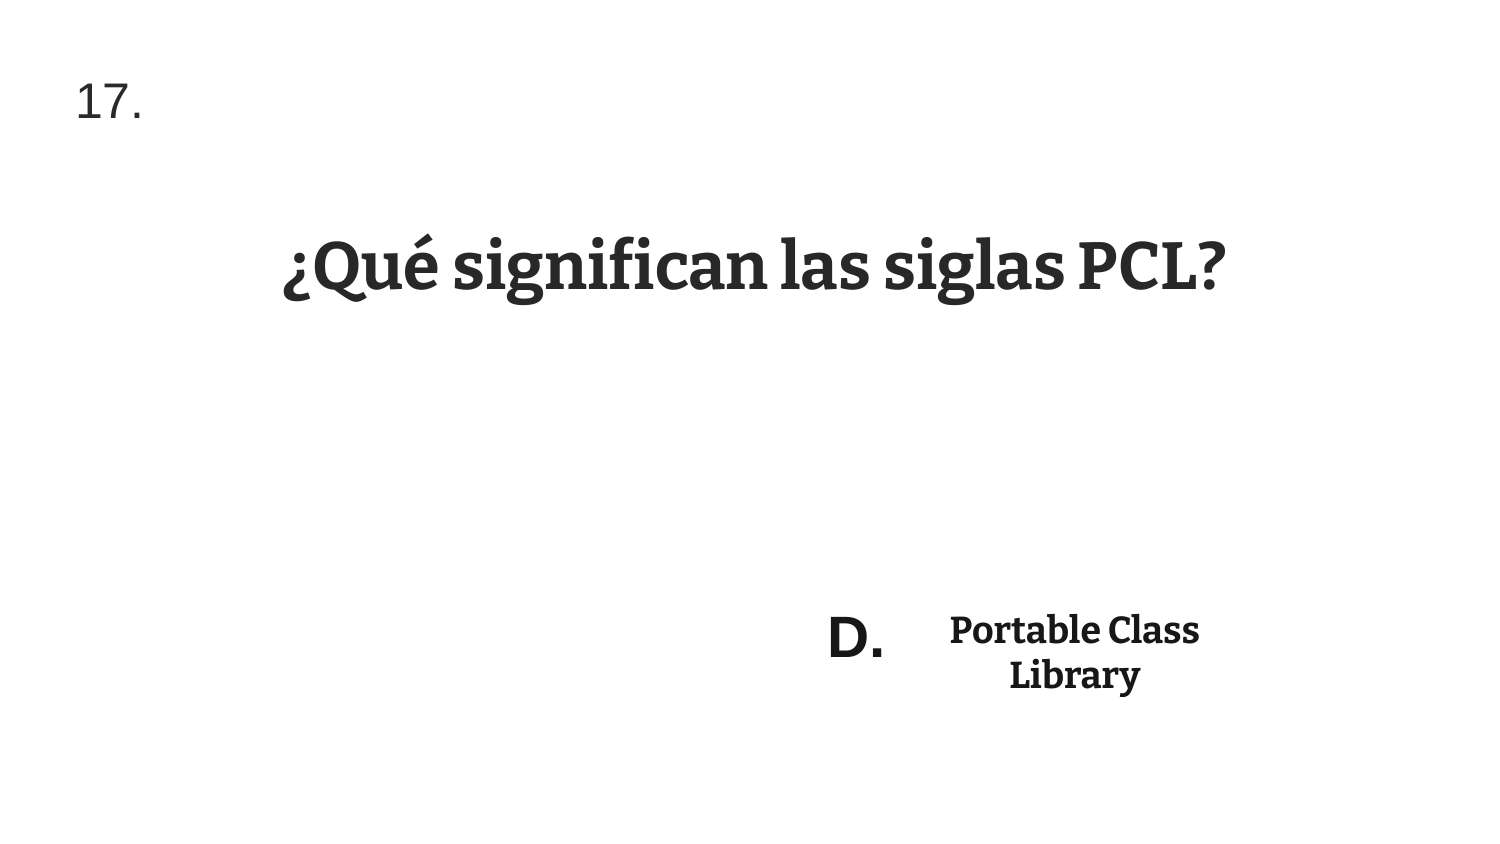

17.
¿Qué significan las siglas PCL?

D.
Portable Class Library